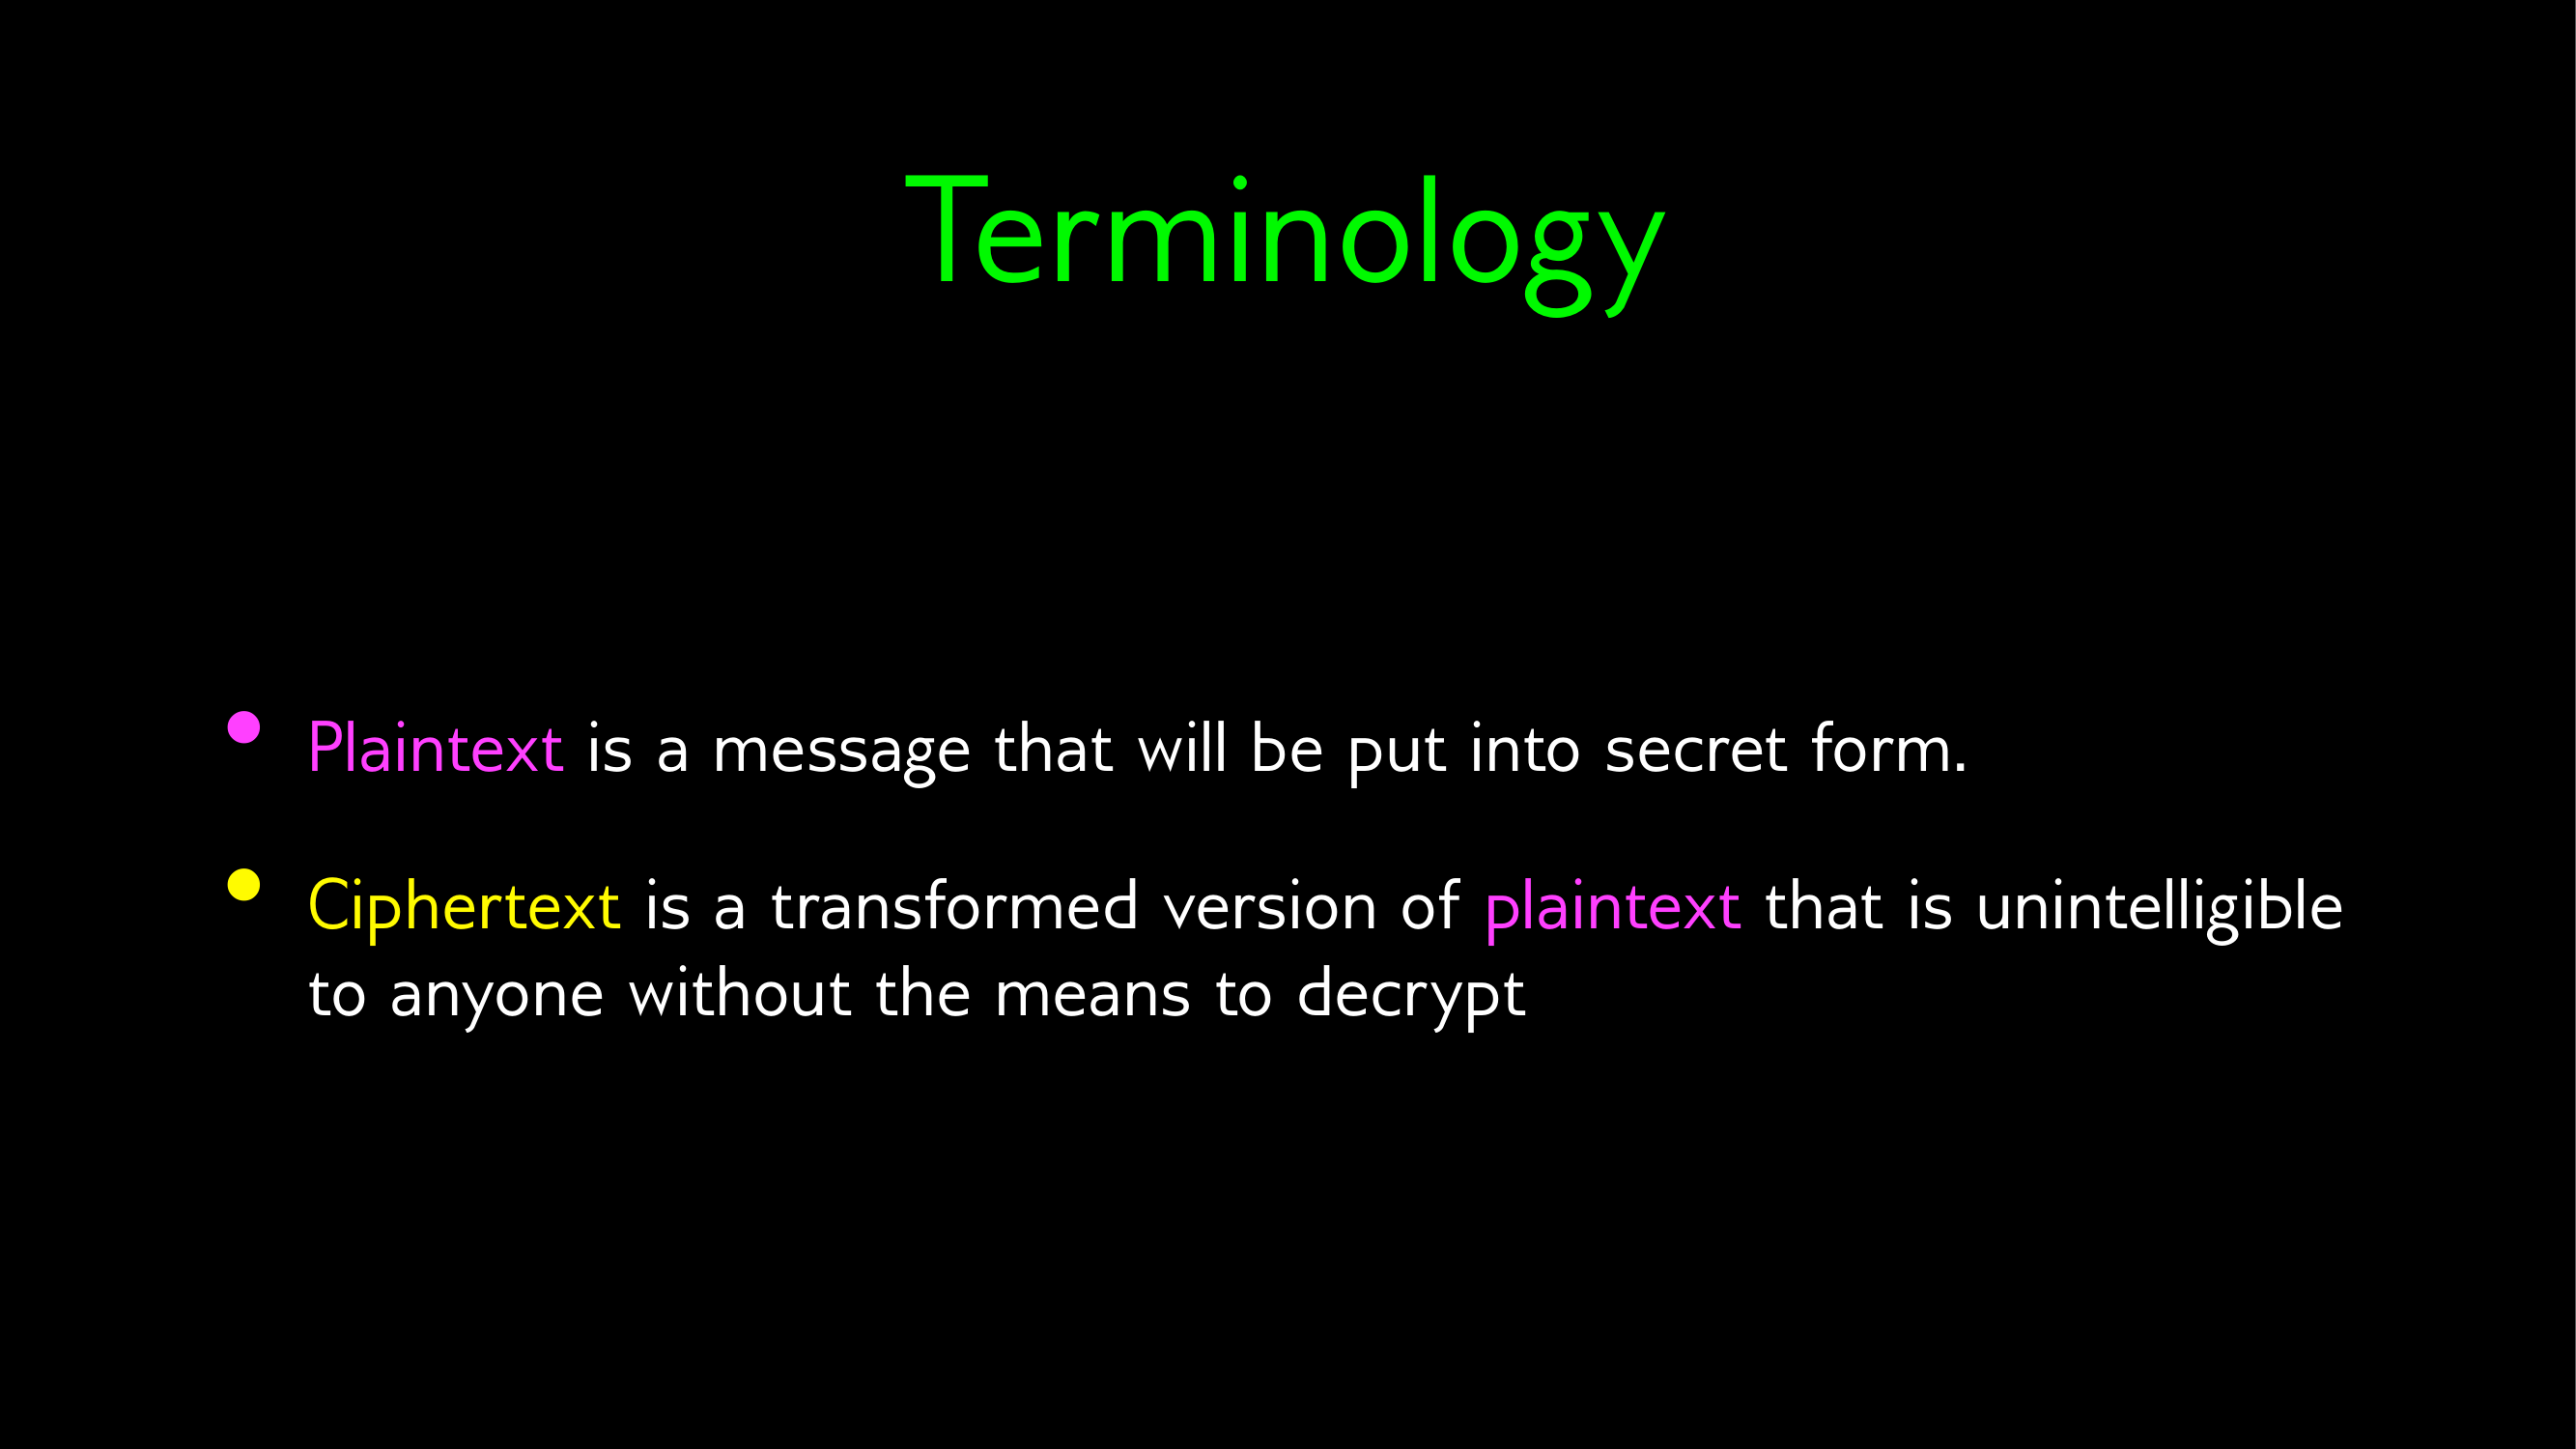

# Terminology
Plaintext is a message that will be put into secret form.
Ciphertext is a transformed version of plaintext that is unintelligible to anyone without the means to decrypt